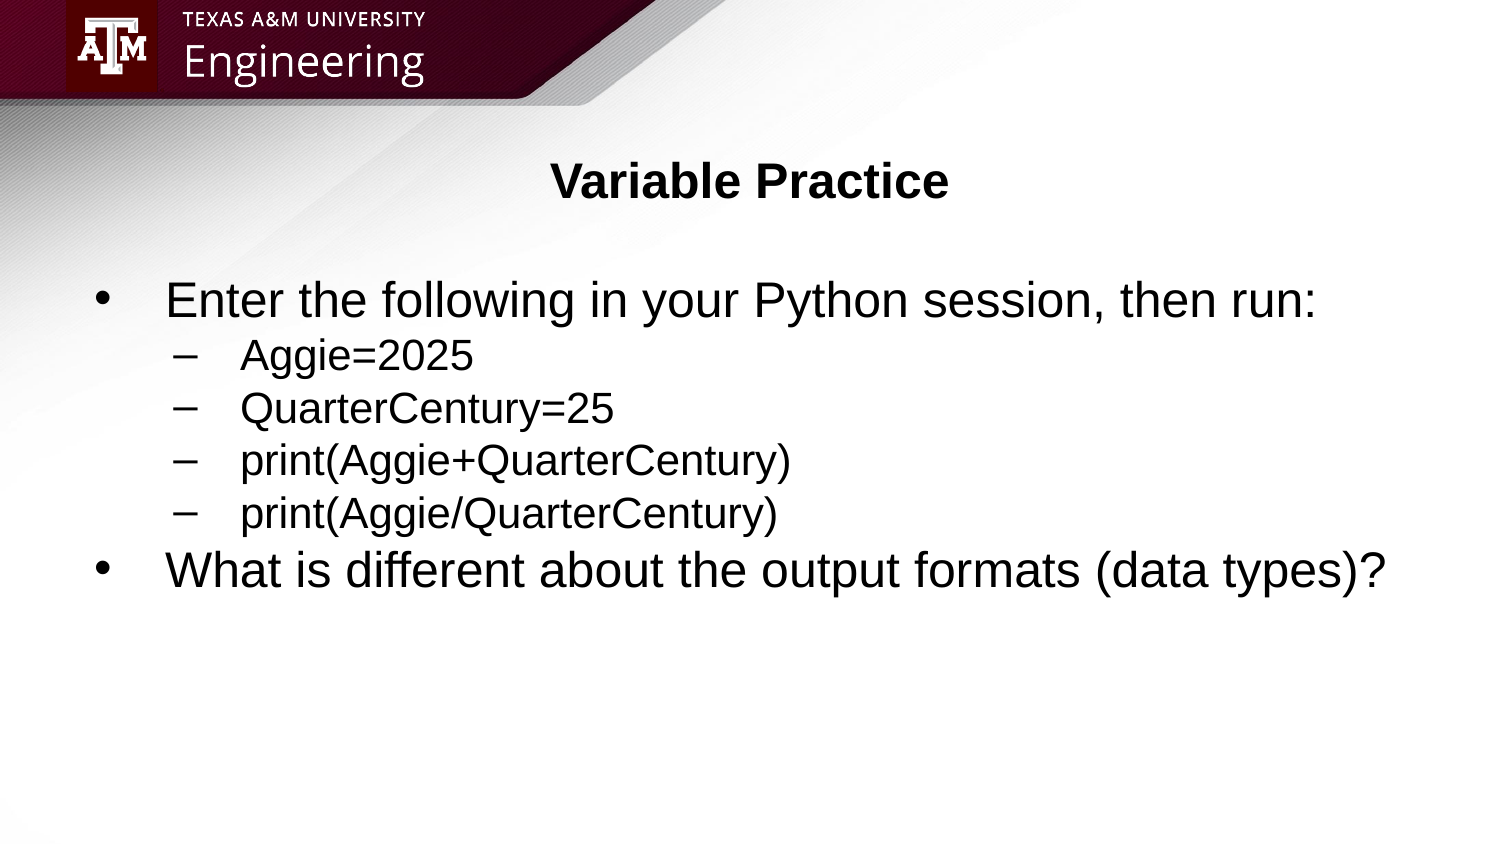

# Variable Practice
Enter the following in your Python session, then run:
Aggie=2025
QuarterCentury=25
print(Aggie+QuarterCentury)
print(Aggie/QuarterCentury)
What is different about the output formats (data types)?